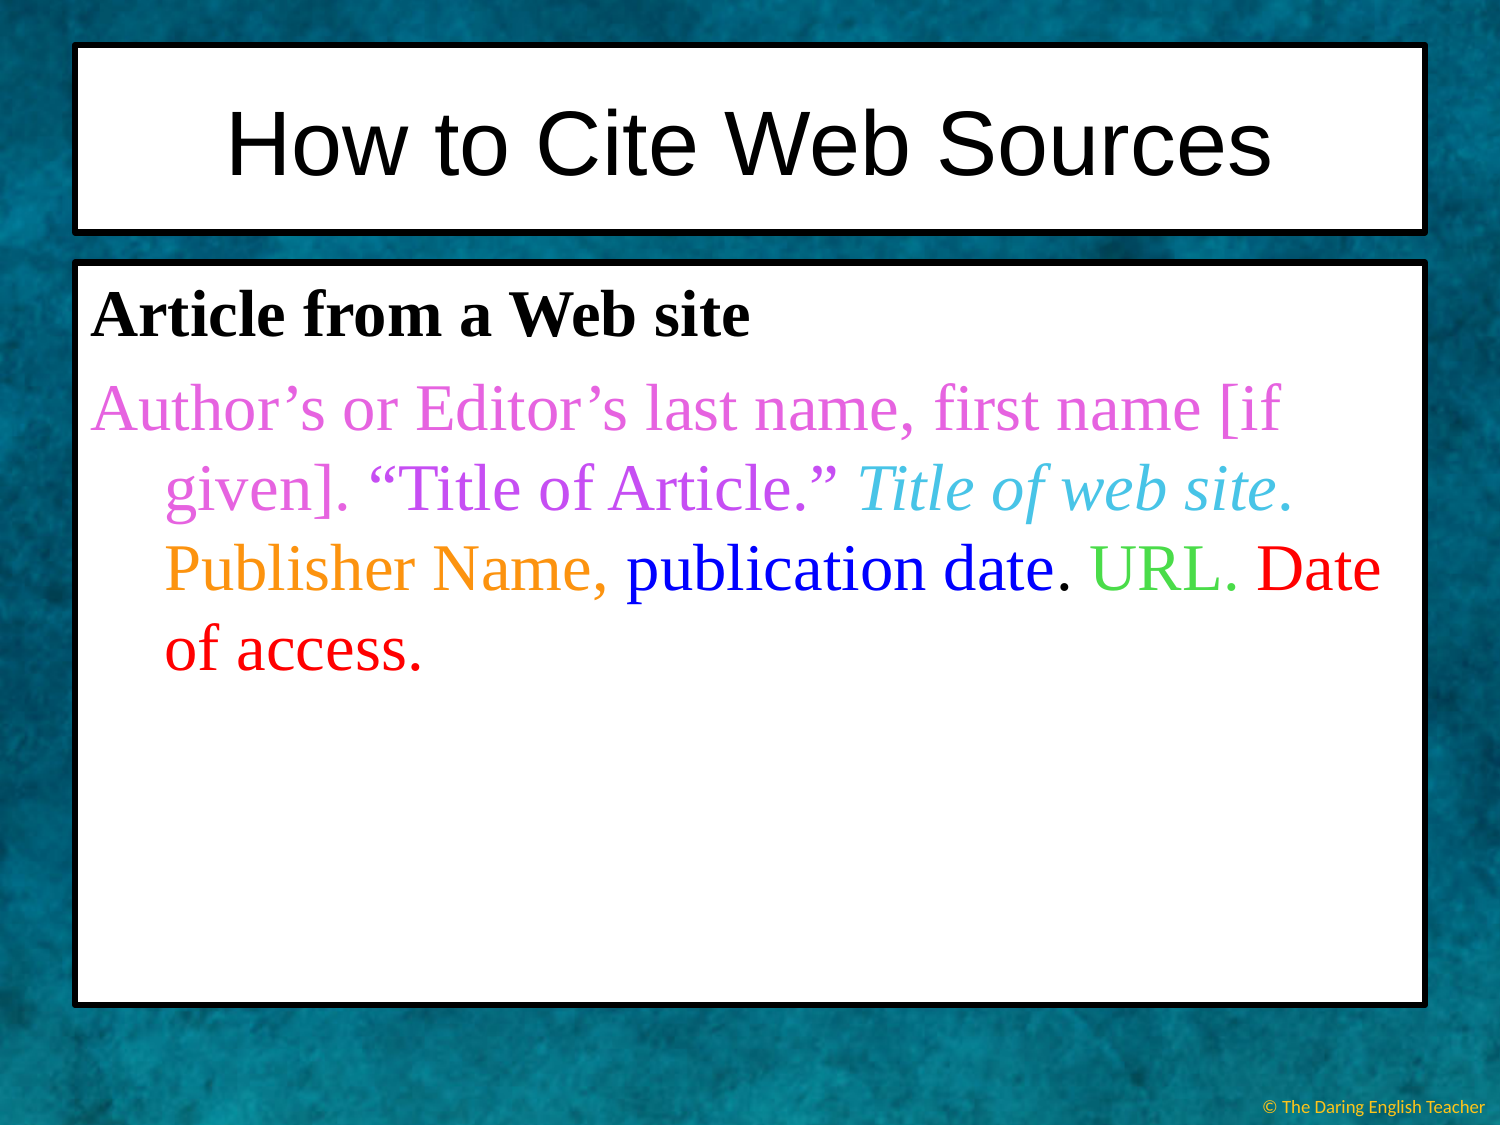

# How to Cite Web Sources
Article from a Web site
Author’s or Editor’s last name, first name [if given]. “Title of Article.” Title of web site. Publisher Name, publication date. URL. Date of access.